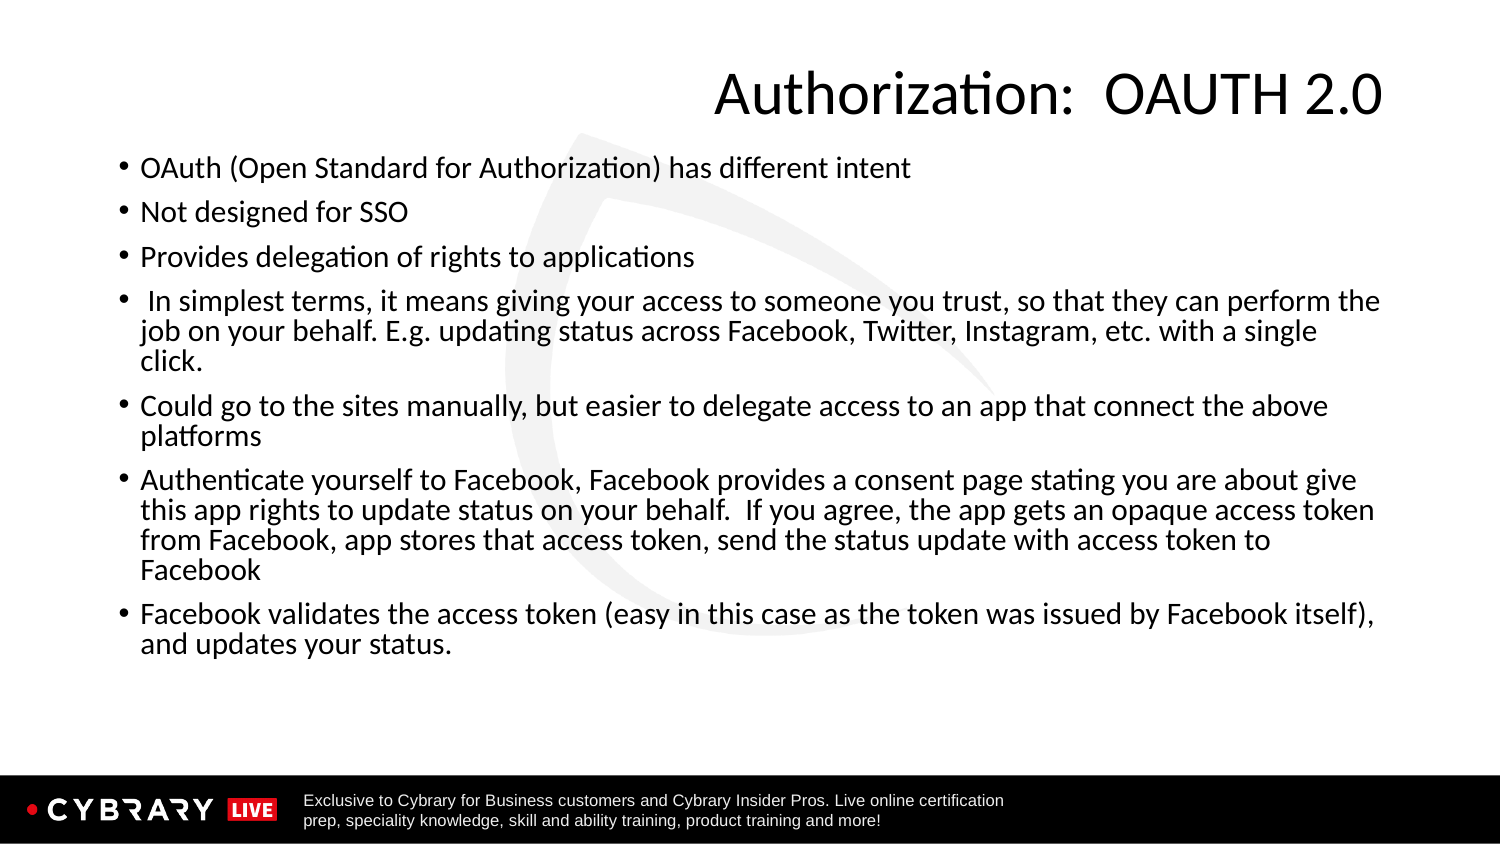

# Authorization:  OAUTH 2.0
OAuth (Open Standard for Authorization) has different intent
Not designed for SSO
Provides delegation of rights to applications
 In simplest terms, it means giving your access to someone you trust, so that they can perform the job on your behalf. E.g. updating status across Facebook, Twitter, Instagram, etc. with a single click.
Could go to the sites manually, but easier to delegate access to an app that connect the above platforms
Authenticate yourself to Facebook, Facebook provides a consent page stating you are about give this app rights to update status on your behalf.  If you agree, the app gets an opaque access token from Facebook, app stores that access token, send the status update with access token to Facebook
Facebook validates the access token (easy in this case as the token was issued by Facebook itself), and updates your status.